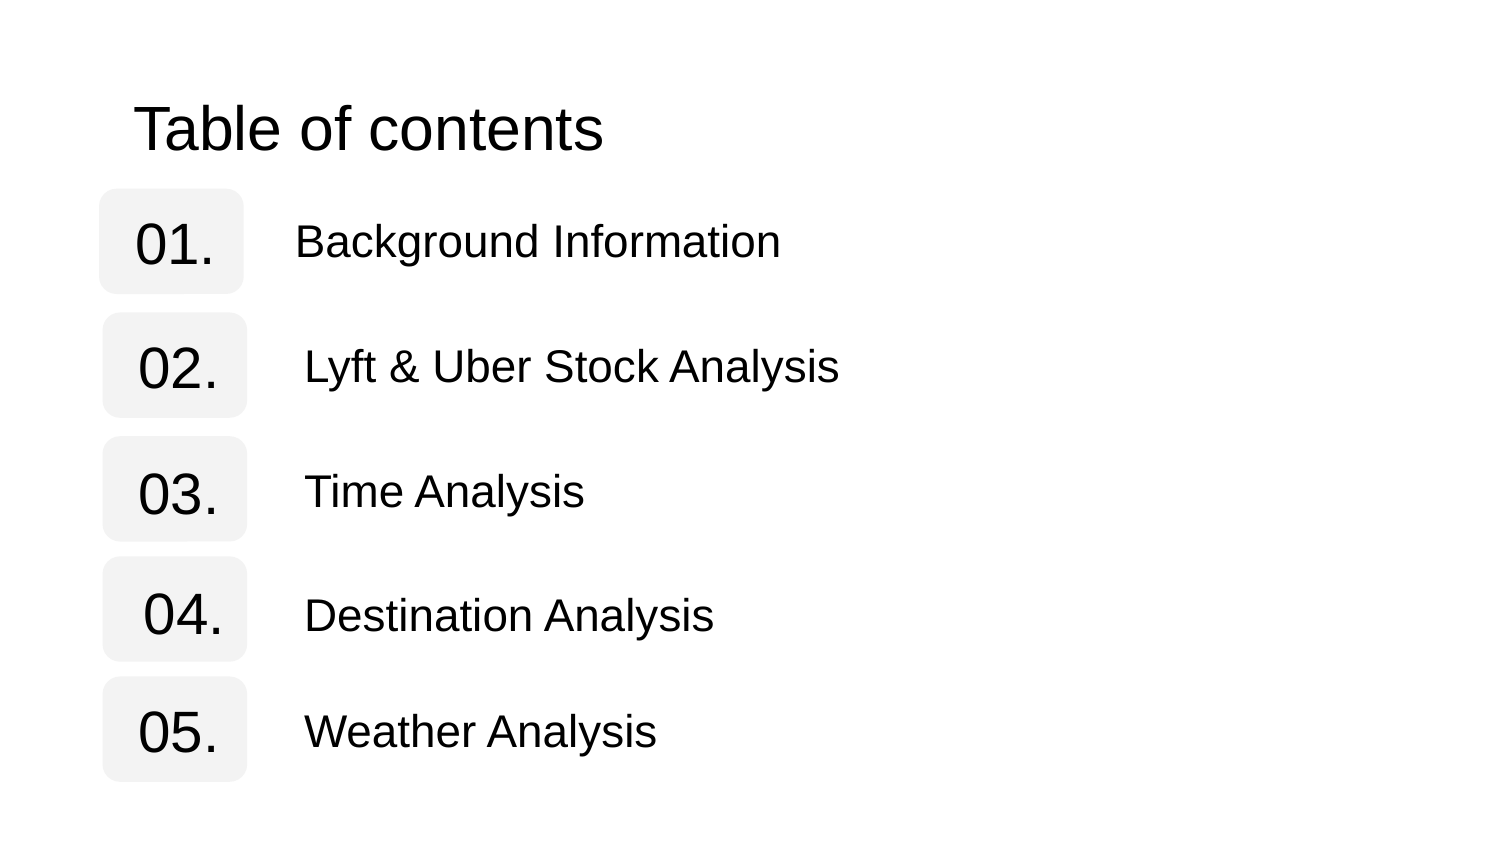

# Table of contents

Background Information
01.

Lyft & Uber Stock Analysis
02.

Time Analysis
03.

Destination Analysis
04.

Weather Analysis
05.